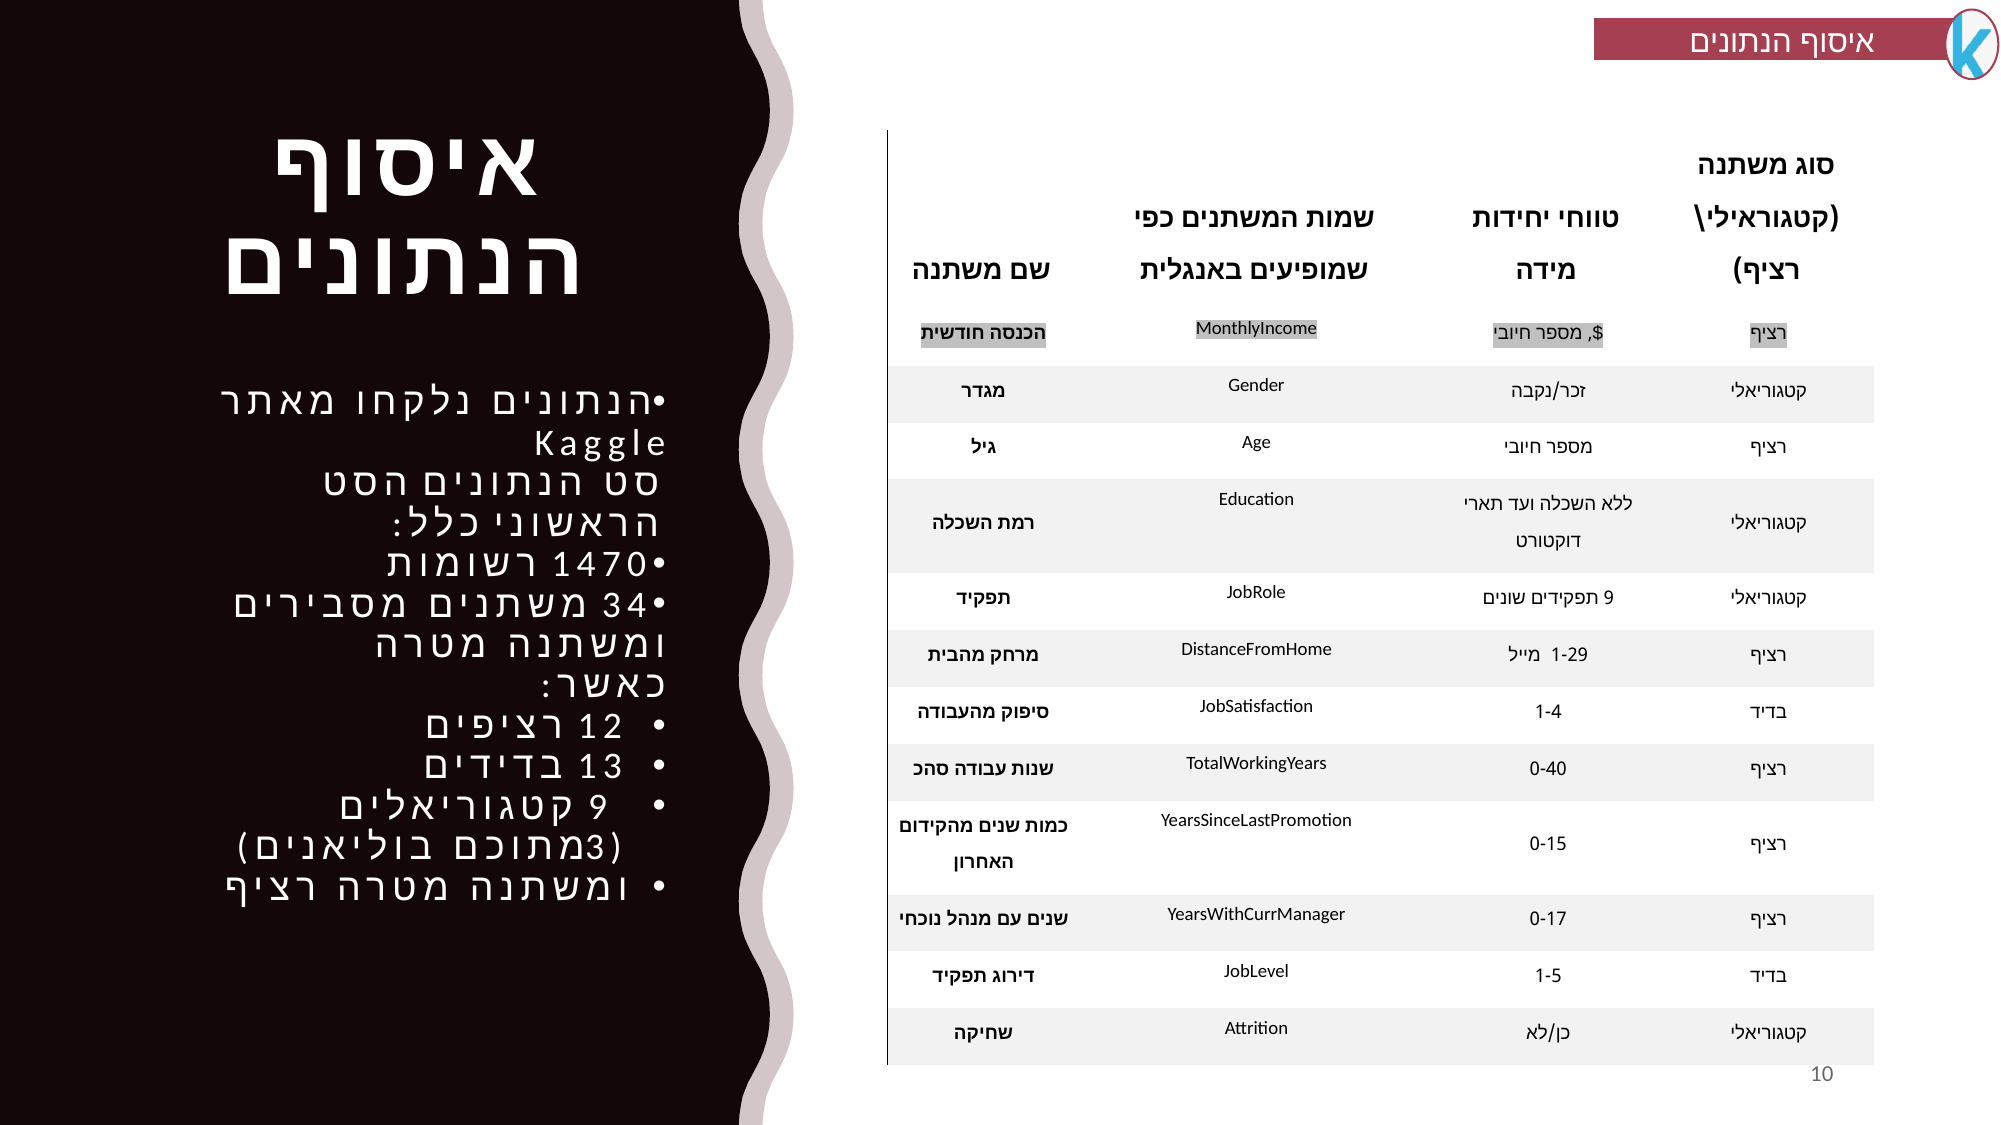

איסוף הנתונים
אתר קאגל
# איסוף הנתונים
| שם משתנה | שמות המשתנים כפי שמופיעים באנגלית | טווחי יחידות מידה | סוג משתנה (קטגוראילי\רציף) |
| --- | --- | --- | --- |
| הכנסה חודשית | MonthlyIncome | $, מספר חיובי | רציף |
| מגדר | Gender | זכר/נקבה | קטגוריאלי |
| גיל | Age | מספר חיובי | רציף |
| רמת השכלה | Education | ללא השכלה ועד תארי דוקטורט | קטגוריאלי |
| תפקיד | JobRole | 9 תפקידים שונים | קטגוריאלי |
| מרחק מהבית | DistanceFromHome | 1-29 מייל | רציף |
| סיפוק מהעבודה | JobSatisfaction | 1-4 | בדיד |
| שנות עבודה סהכ | TotalWorkingYears | 0-40 | רציף |
| כמות שנים מהקידום האחרון | YearsSinceLastPromotion | 0-15 | רציף |
| שנים עם מנהל נוכחי | YearsWithCurrManager | 0-17 | רציף |
| דירוג תפקיד | JobLevel | 1-5 | בדיד |
| שחיקה | Attrition | כן/לא | קטגוריאלי |
הנתונים נלקחו מאתר Kaggle
סט הנתונים הסט הראשוני כלל:
1470 רשומות
34 משתנים מסבירים ומשתנה מטרה
כאשר:
12 רציפים
13 בדידים
 9 קטגוריאלים (3מתוכם בוליאנים)
ומשתנה מטרה רציף

10